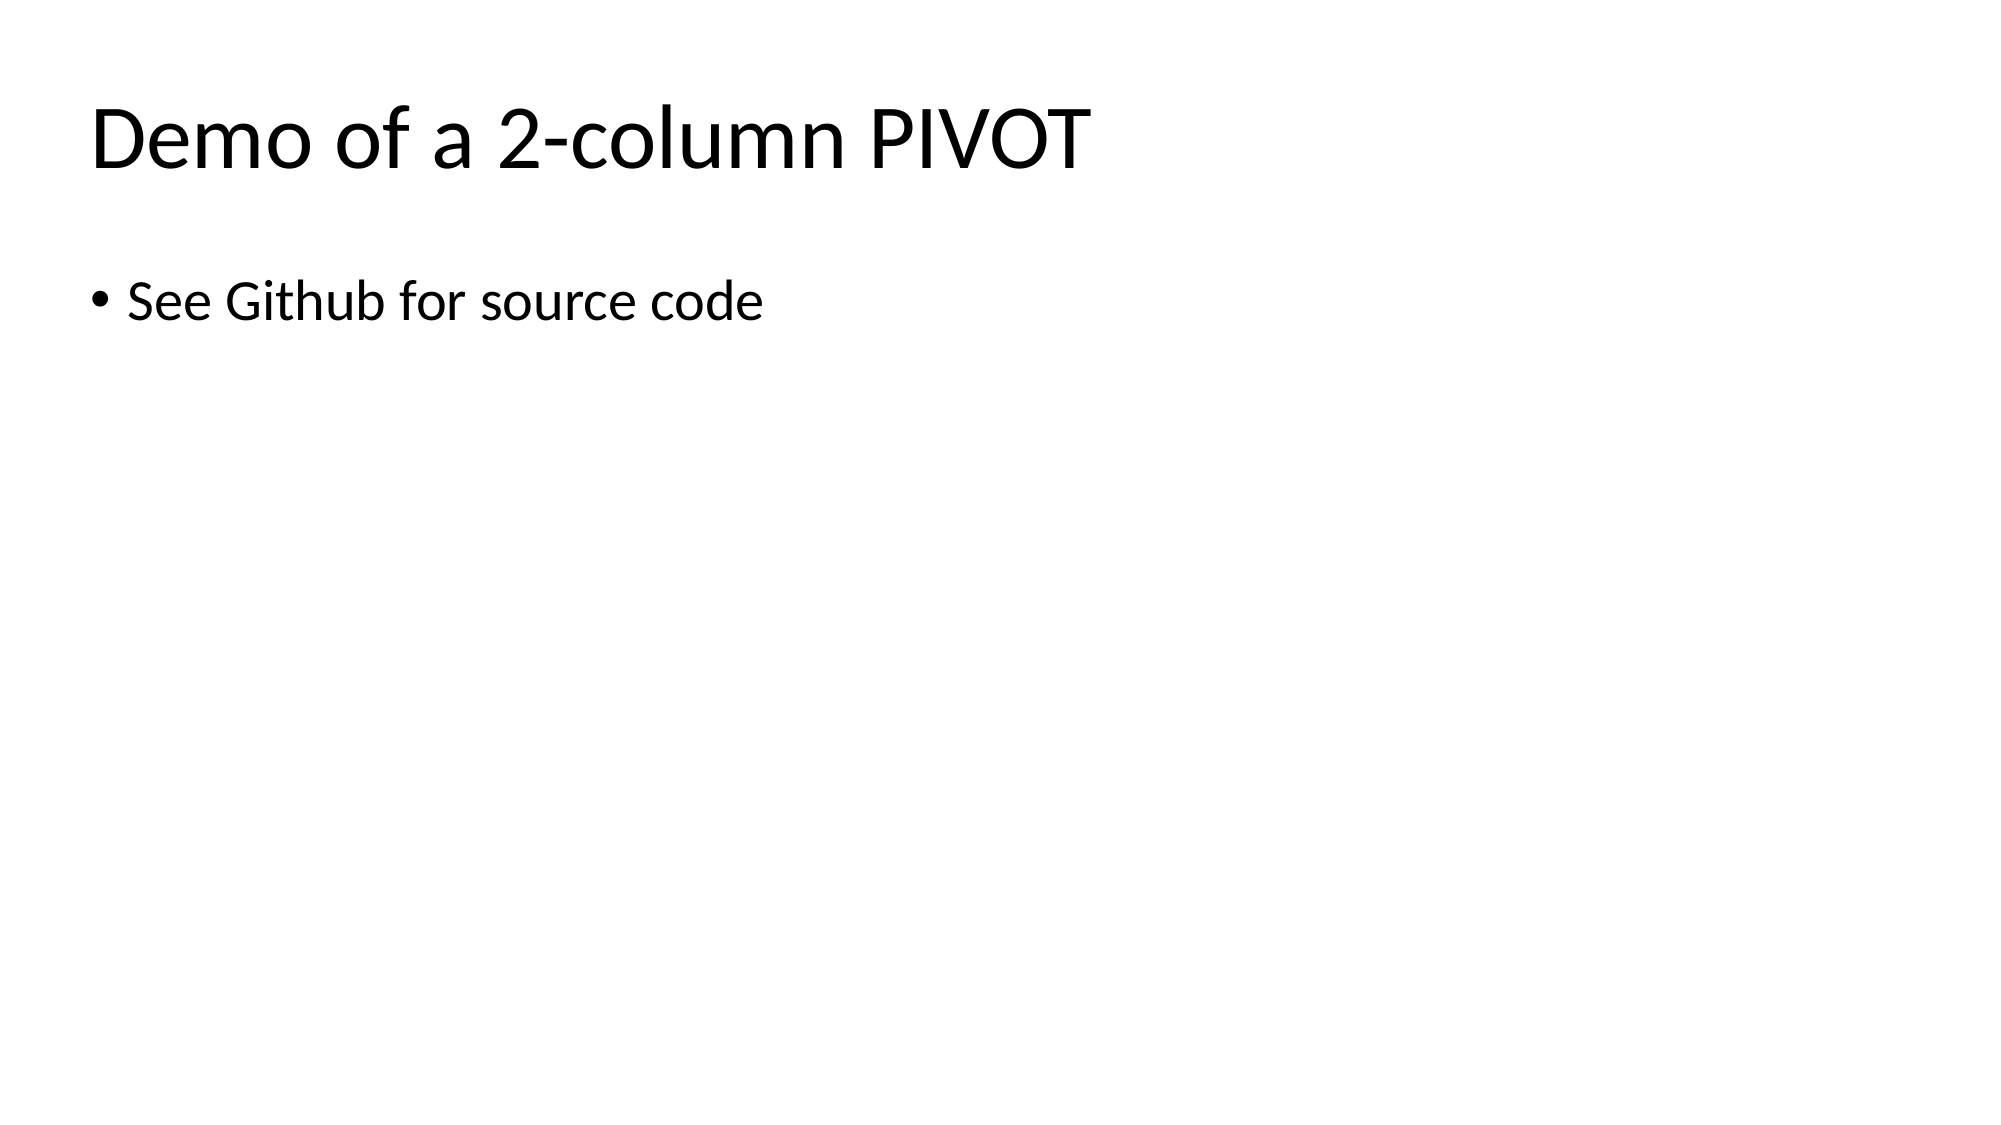

# Demo of a 2-column PIVOT
See Github for source code